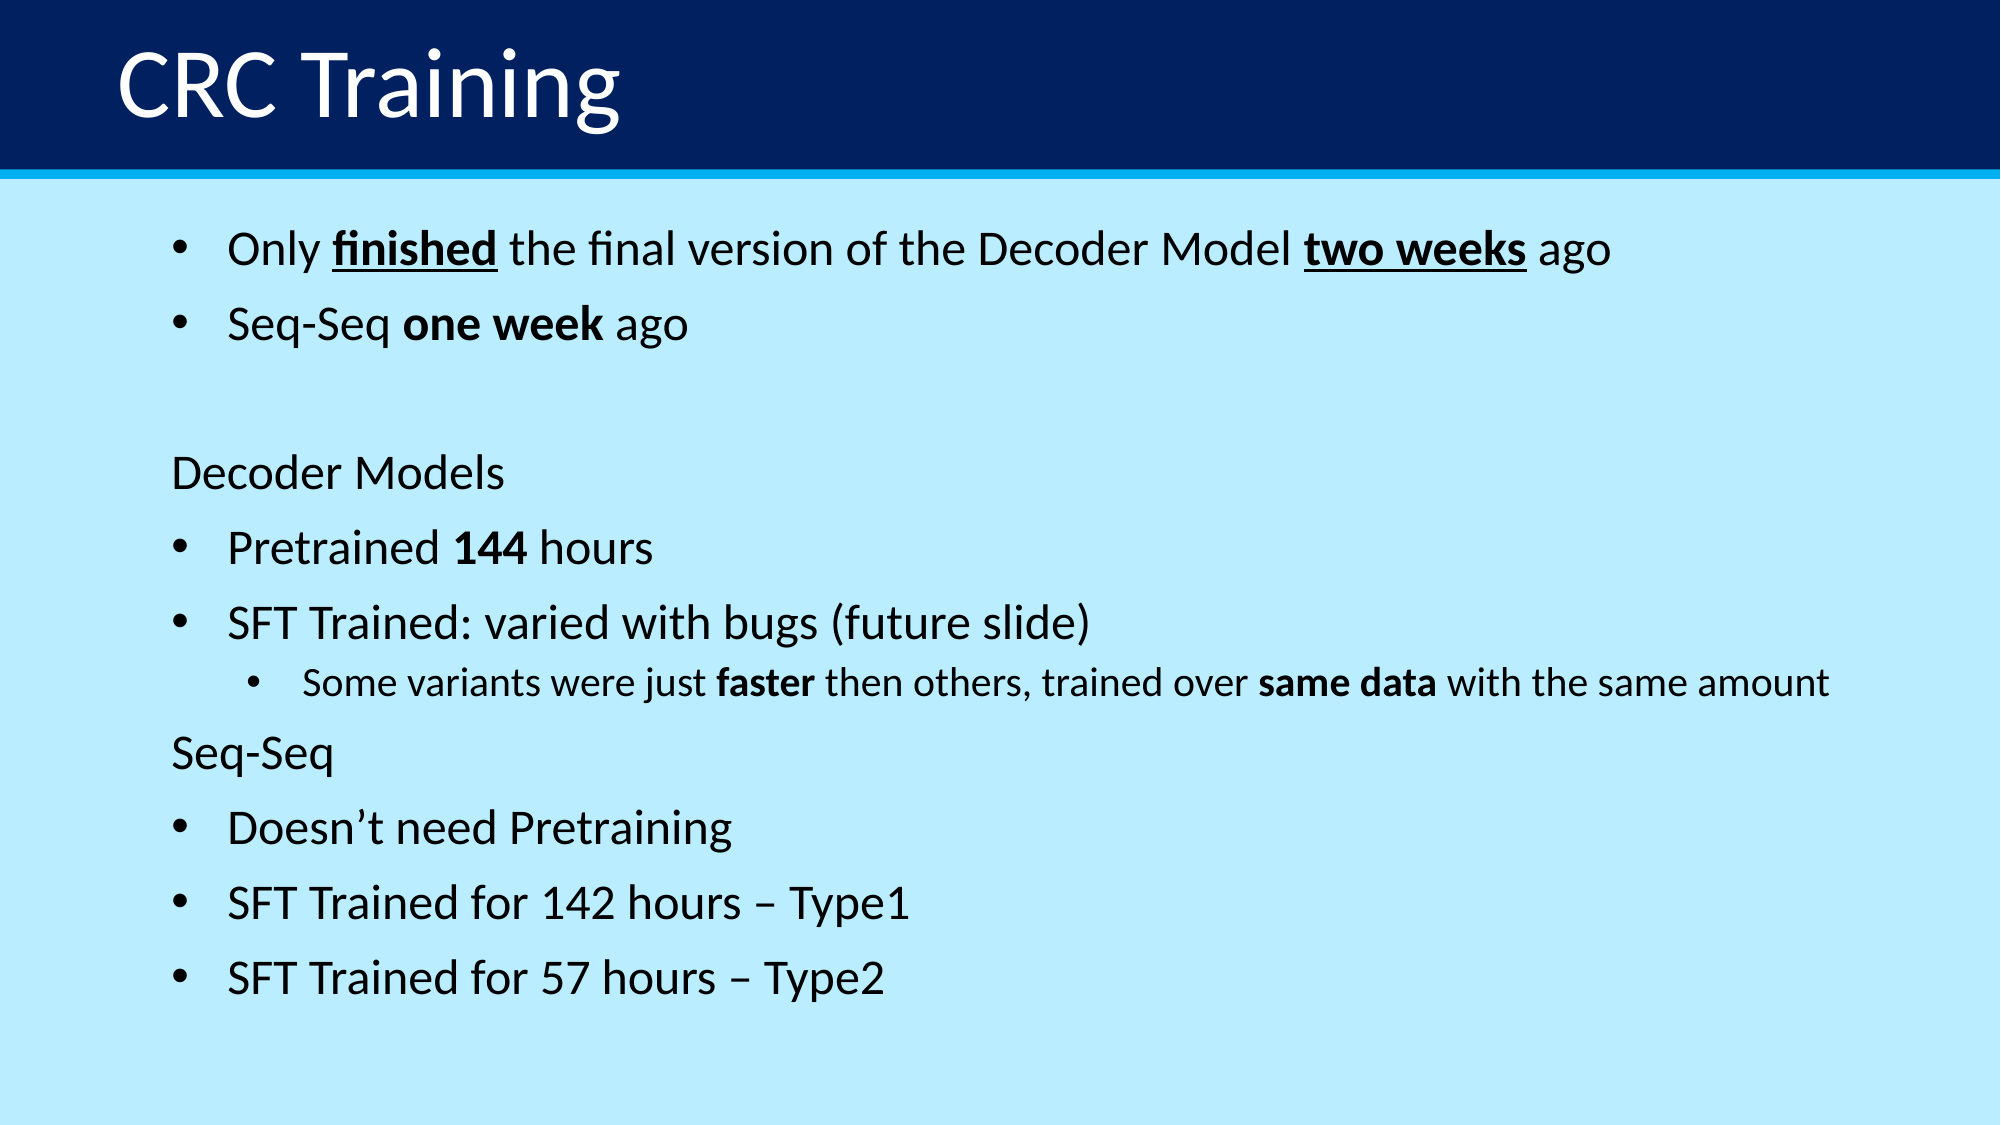

# CRC Training
Only finished the final version of the Decoder Model two weeks ago
Seq-Seq one week ago

Decoder Models
Pretrained 144 hours
SFT Trained: varied with bugs (future slide)
Some variants were just faster then others, trained over same data with the same amount
Seq-Seq
Doesn’t need Pretraining
SFT Trained for 142 hours – Type1
SFT Trained for 57 hours – Type2